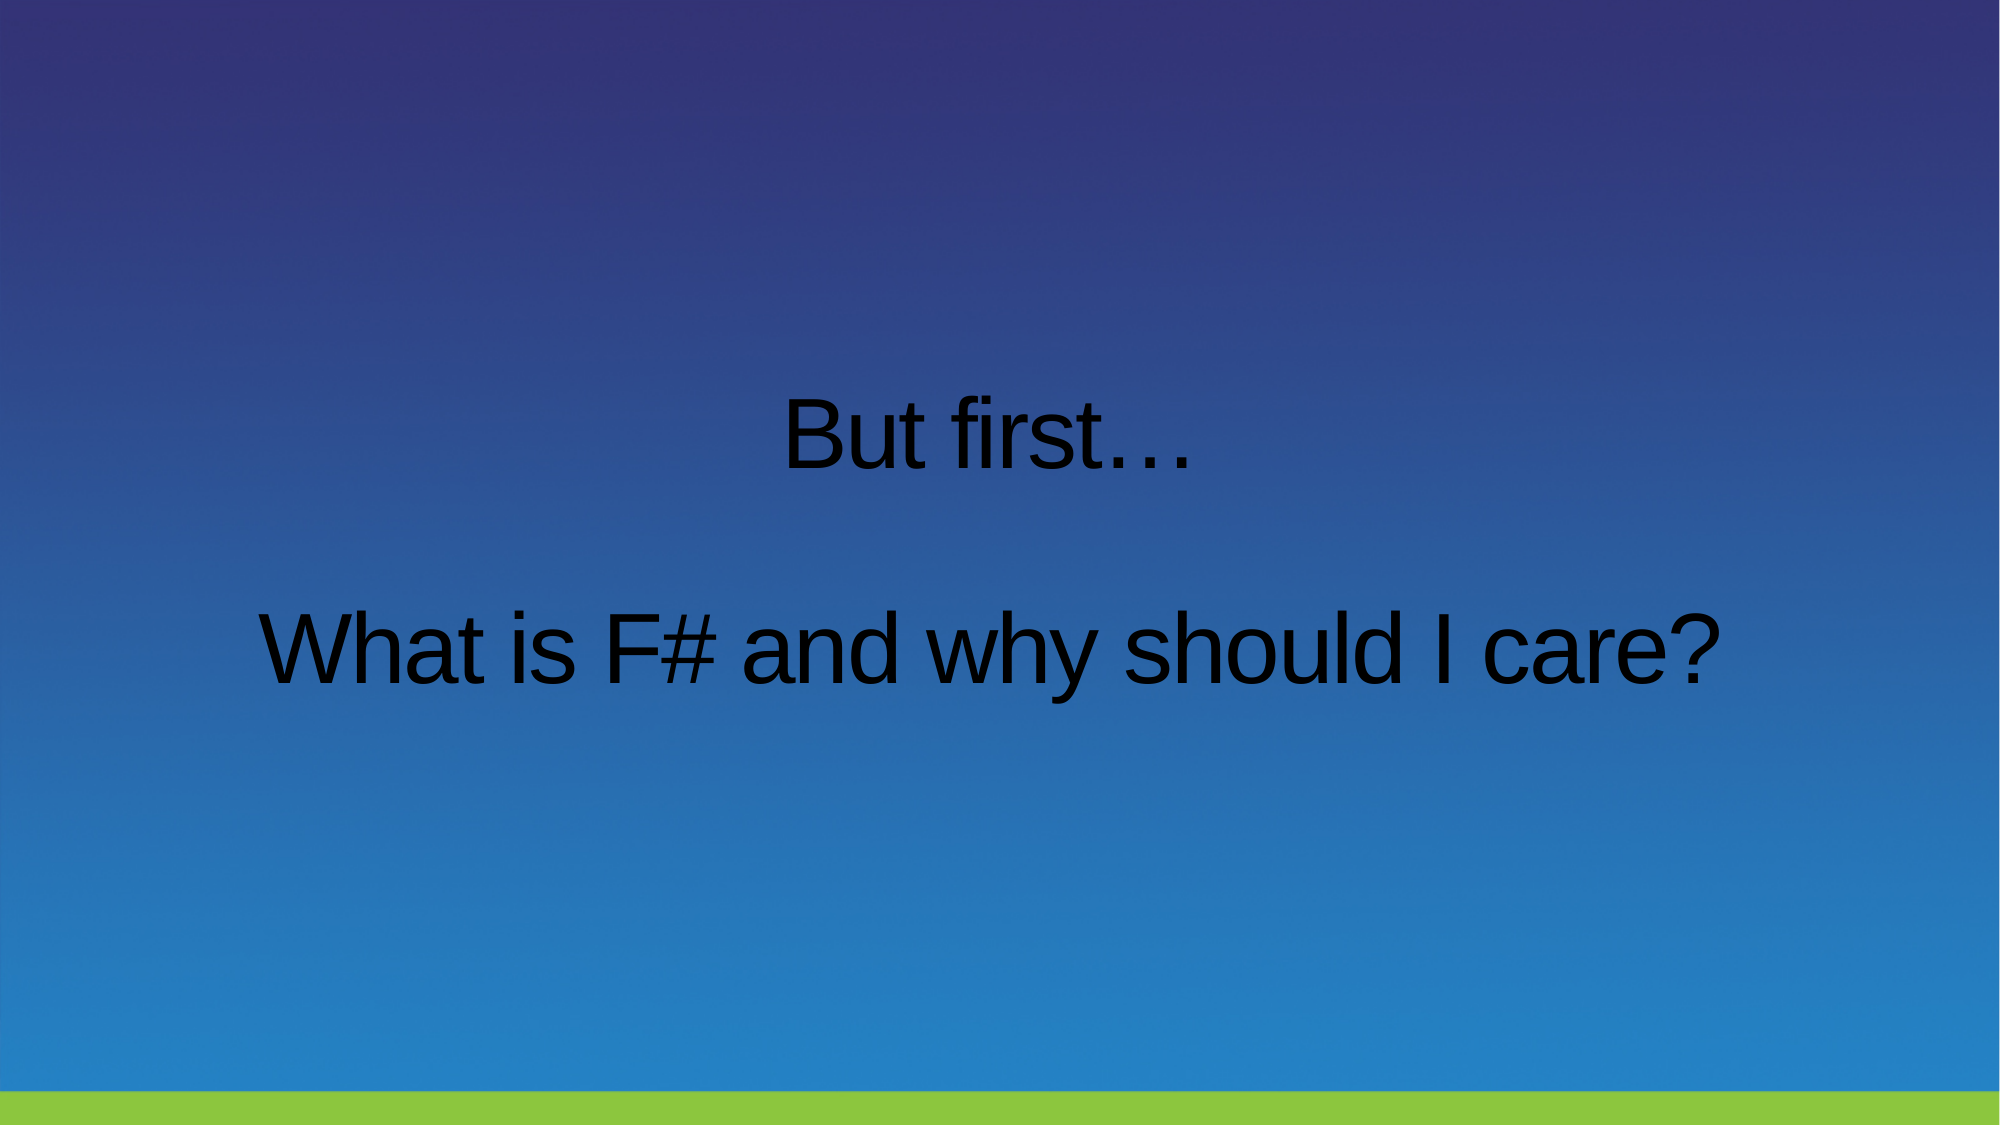

# But first… What is F# and why should I care?